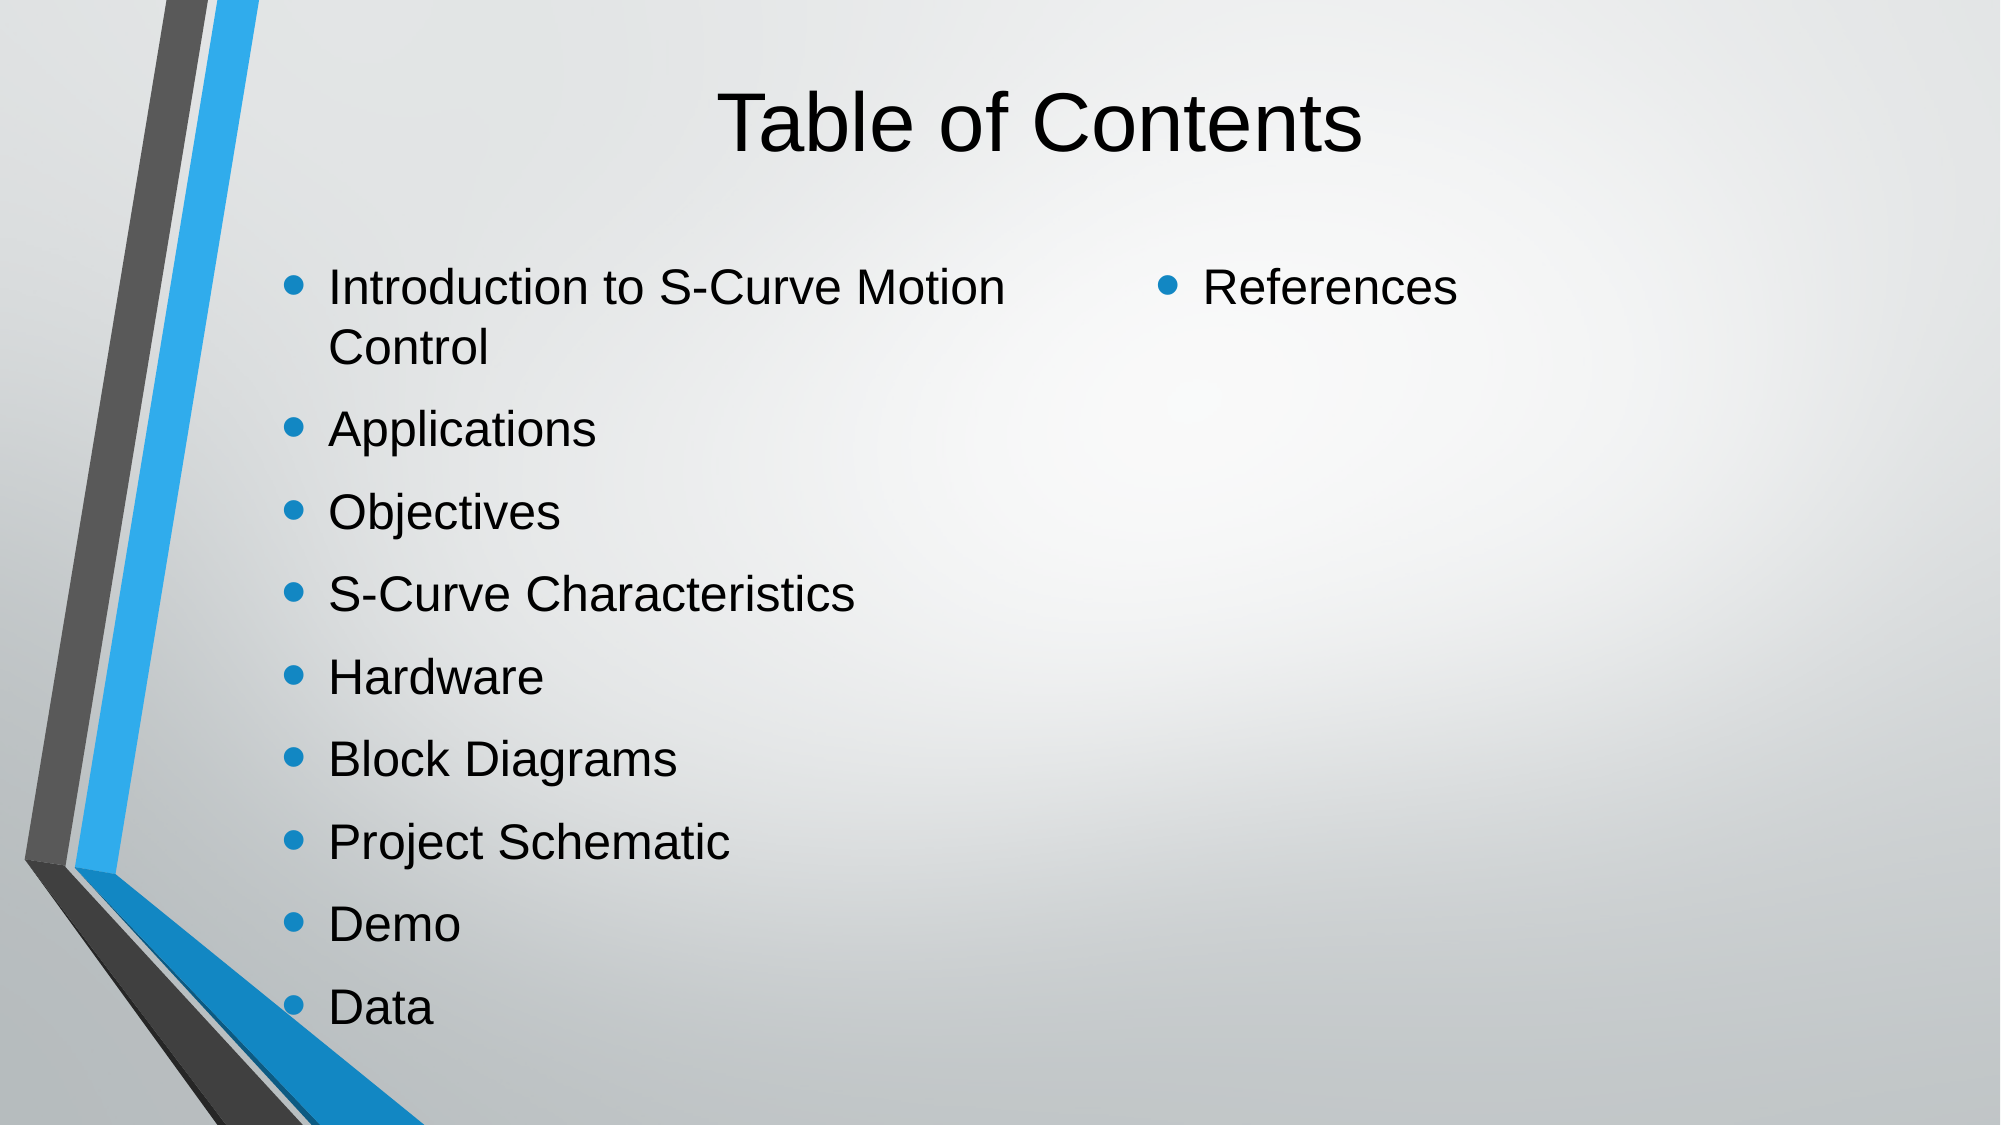

# Table of Contents
Introduction to S-Curve Motion Control
Applications
Objectives
S-Curve Characteristics
Hardware
Block Diagrams
Project Schematic
Demo
Data
References